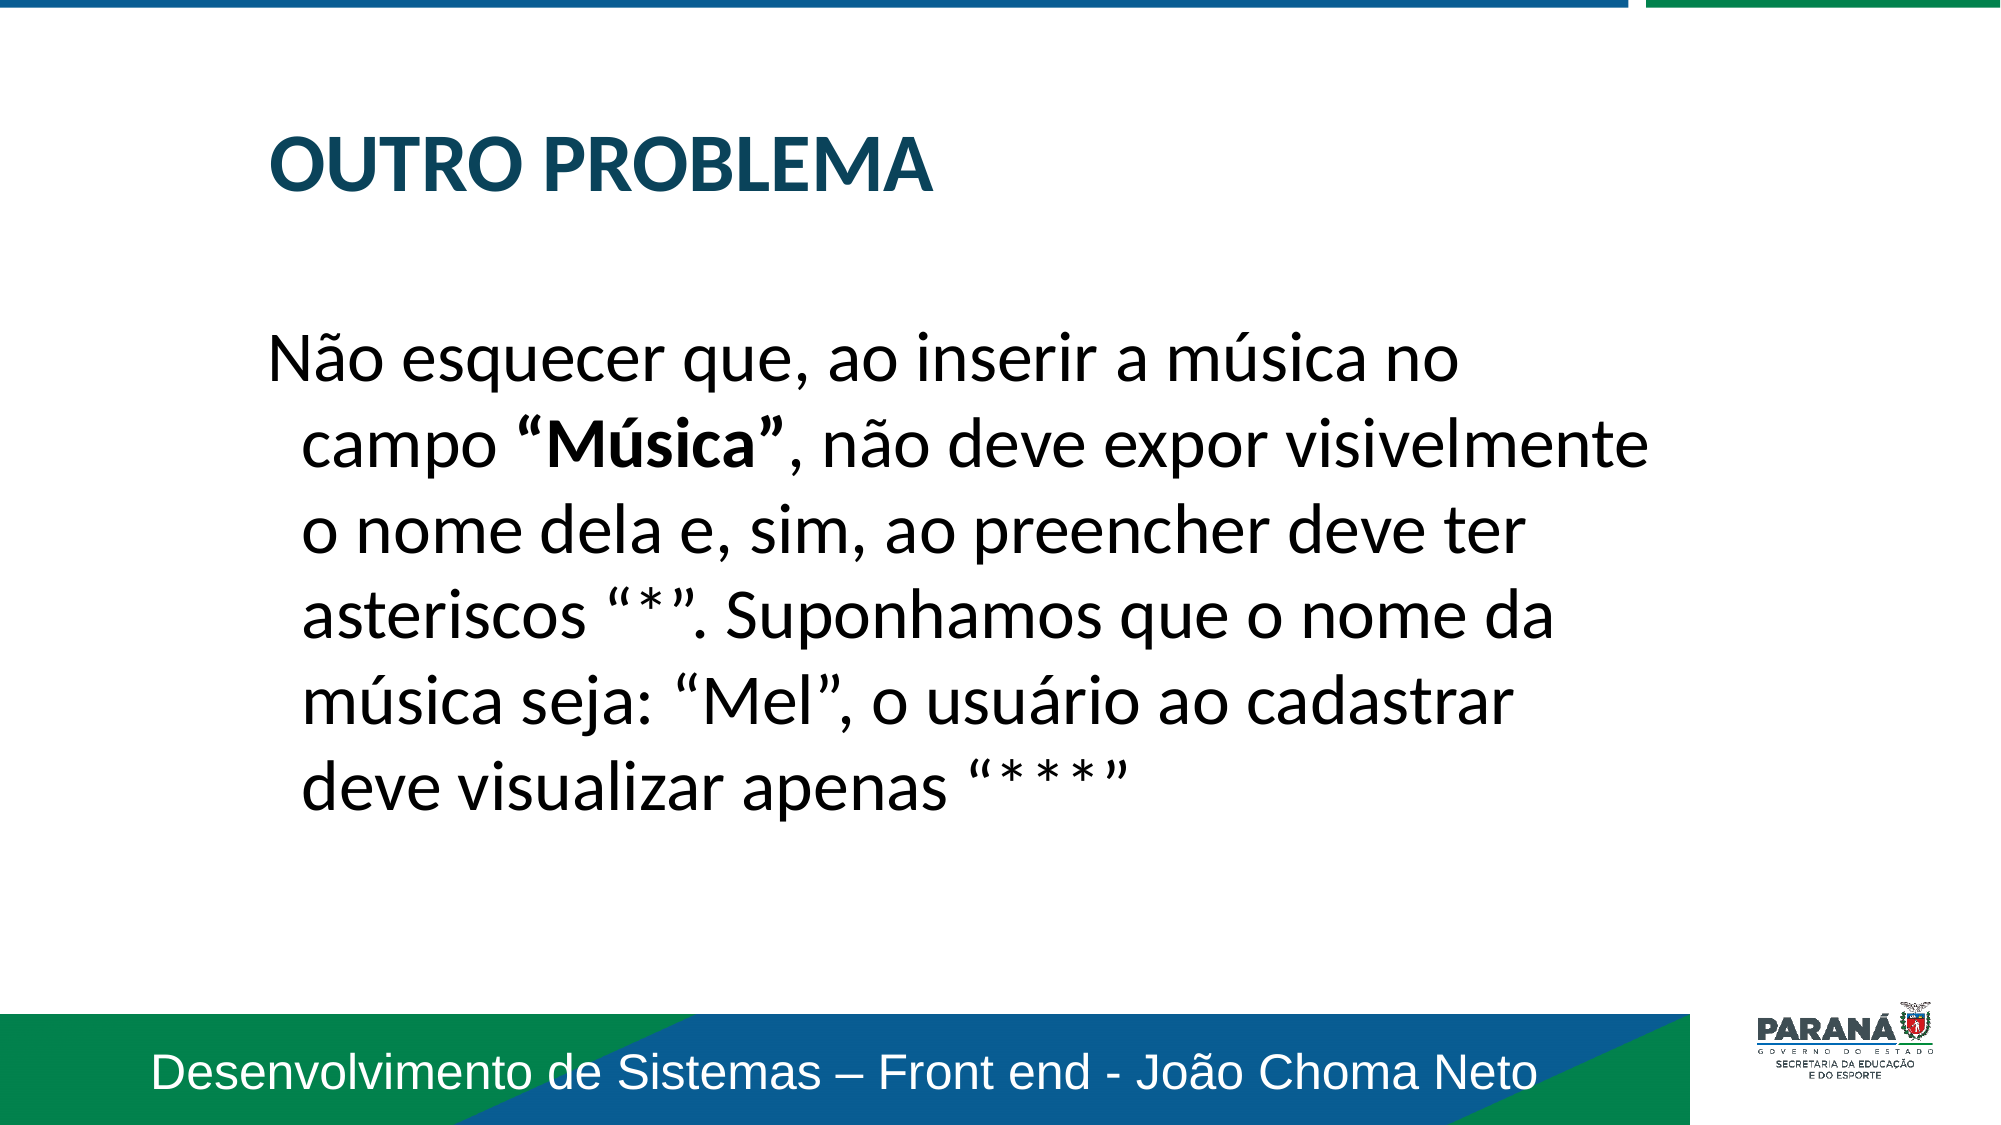

OUTRO PROBLEMA
Não esquecer que, ao inserir a música no campo “Música”, não deve expor visivelmente o nome dela e, sim, ao preencher deve ter asteriscos “*”. Suponhamos que o nome da música seja: “Mel”, o usuário ao cadastrar deve visualizar apenas “***”